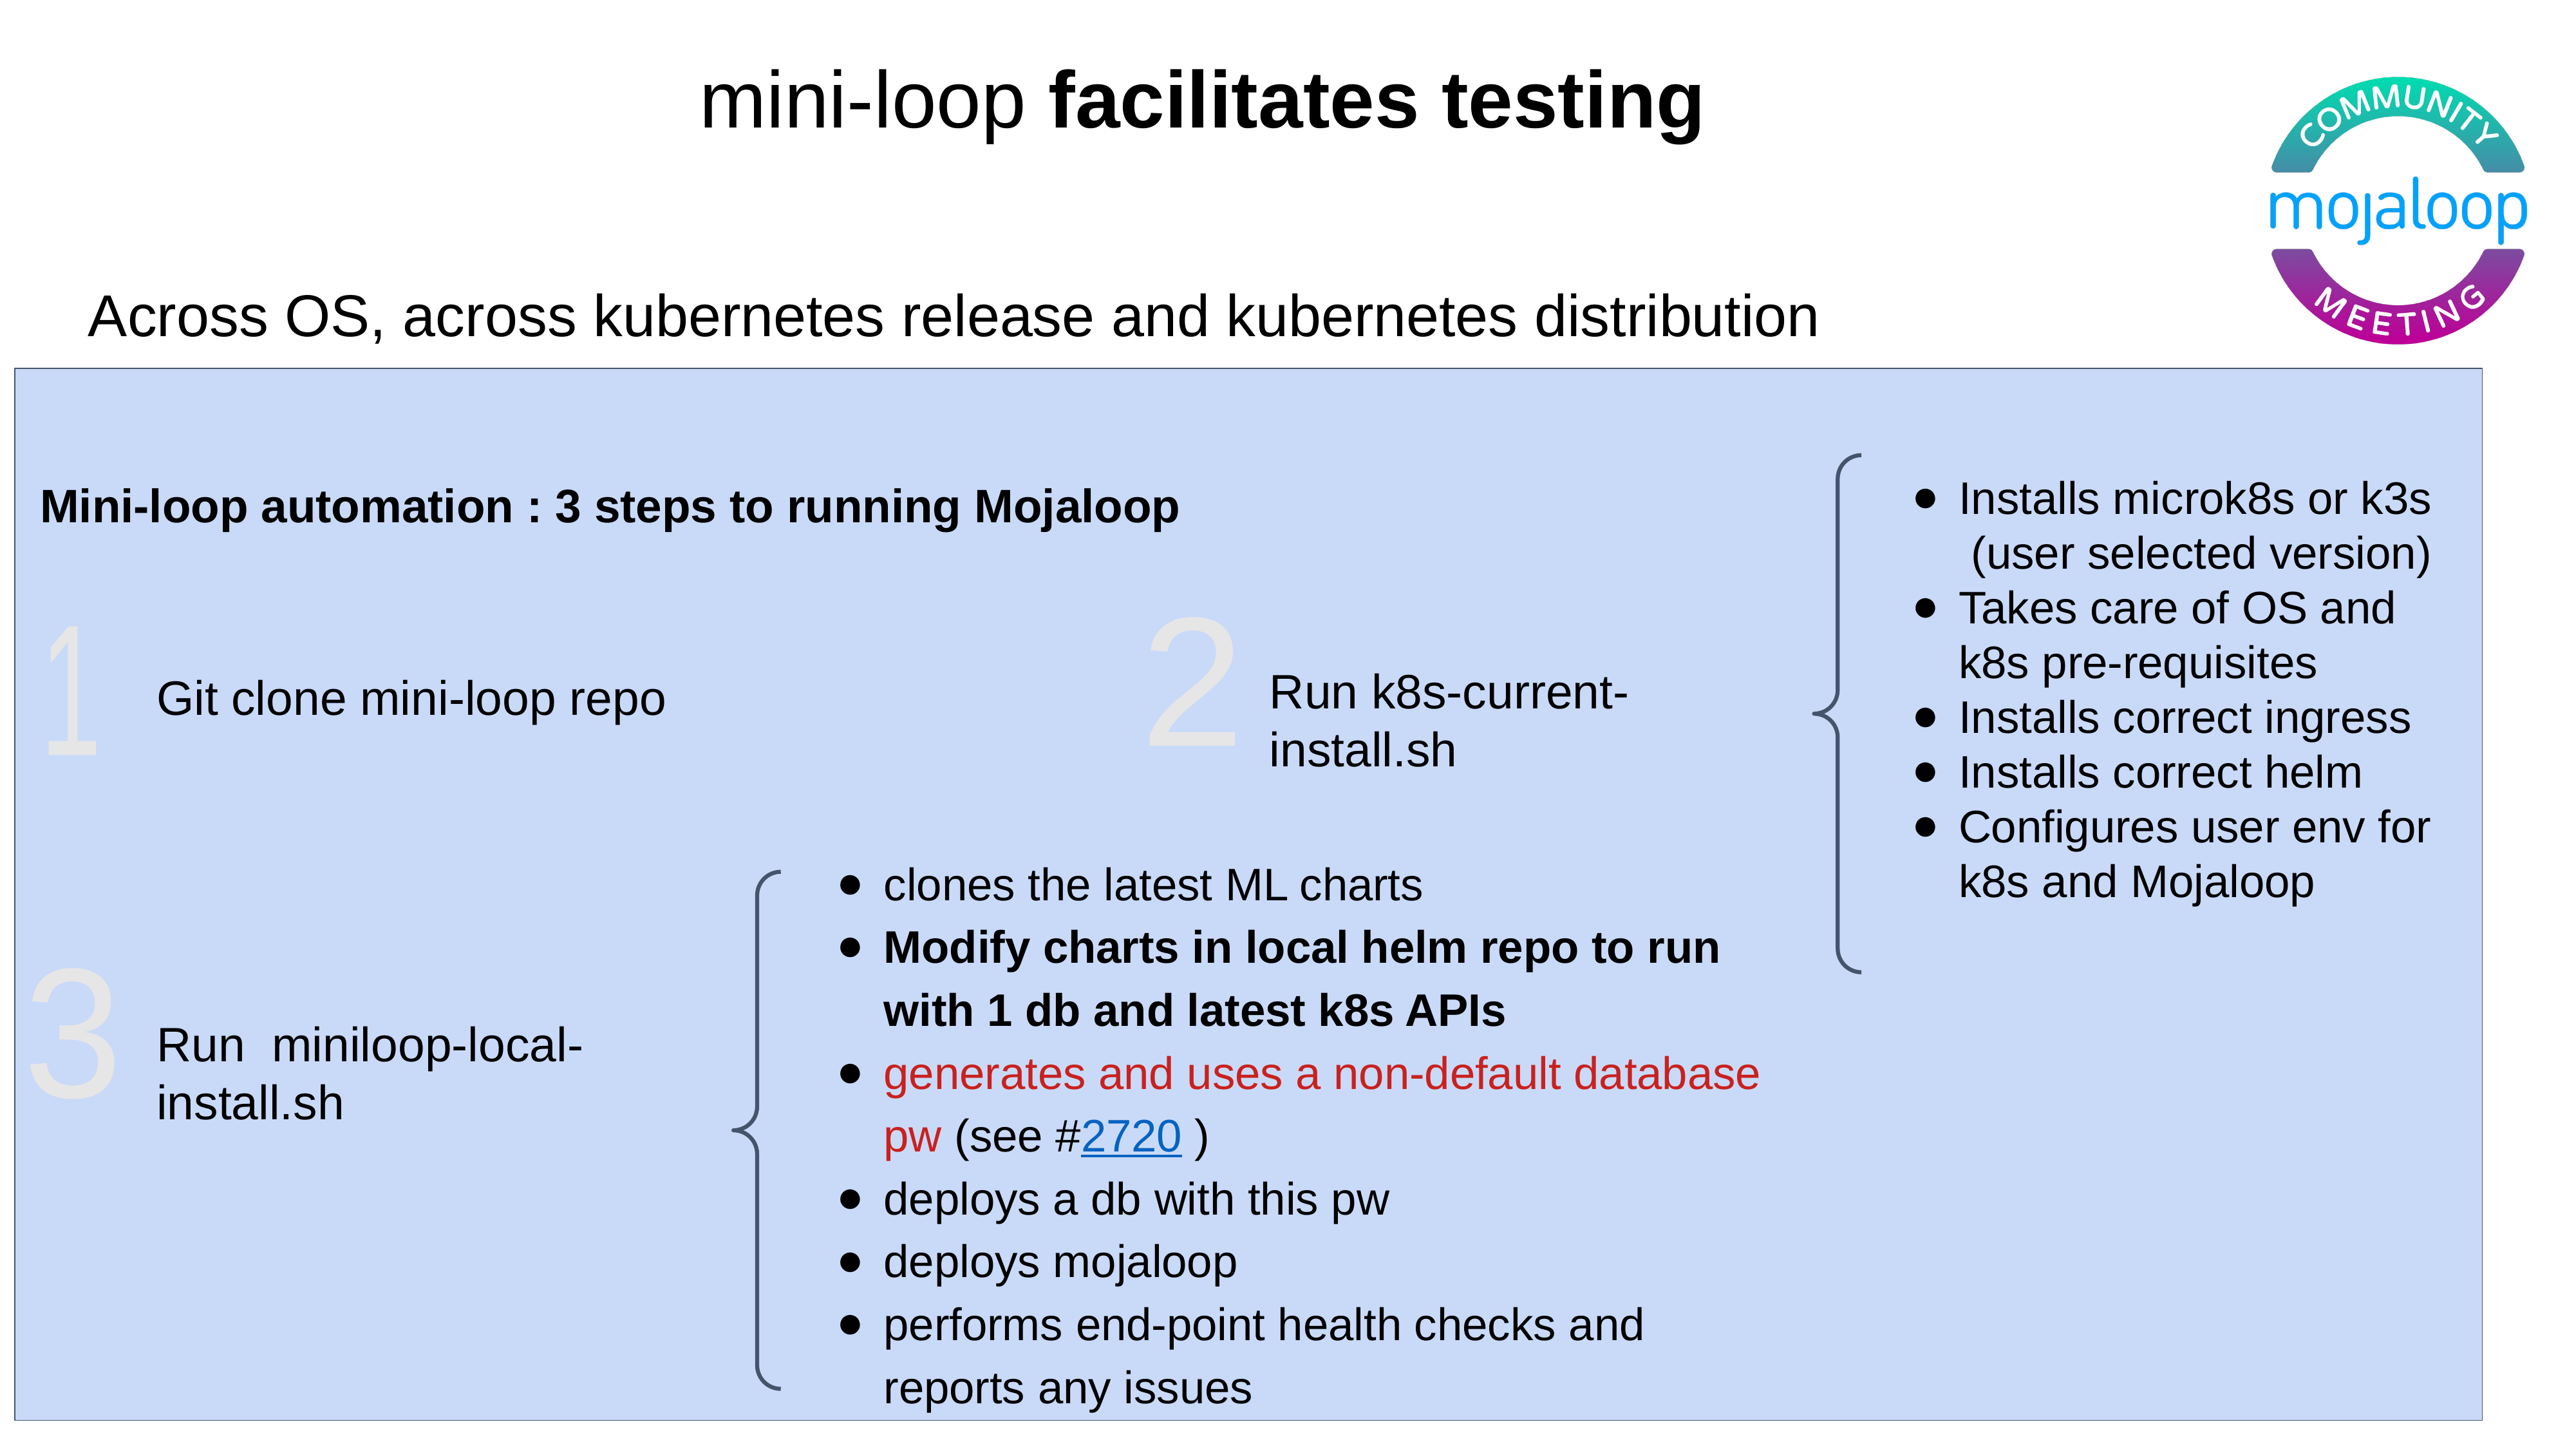

mini-loop facilitates testing
Across OS, across kubernetes release and kubernetes distribution

Installs microk8s or k3s  (user selected version)
Takes care of OS and k8s pre-requisites
Installs correct ingress
Installs correct helm
Configures user env for k8s and Mojaloop
Mini-loop automation : 3 steps to running Mojaloop
2
1
Run k8s-current-install.sh
Git clone mini-loop repo

clones the latest ML charts
Modify charts in local helm repo to run with 1 db and latest k8s APIs
generates and uses a non-default database pw (see #2720 )
deploys a db with this pw
deploys mojaloop
performs end-point health checks and reports any issues

3
Run  miniloop-local-install.sh